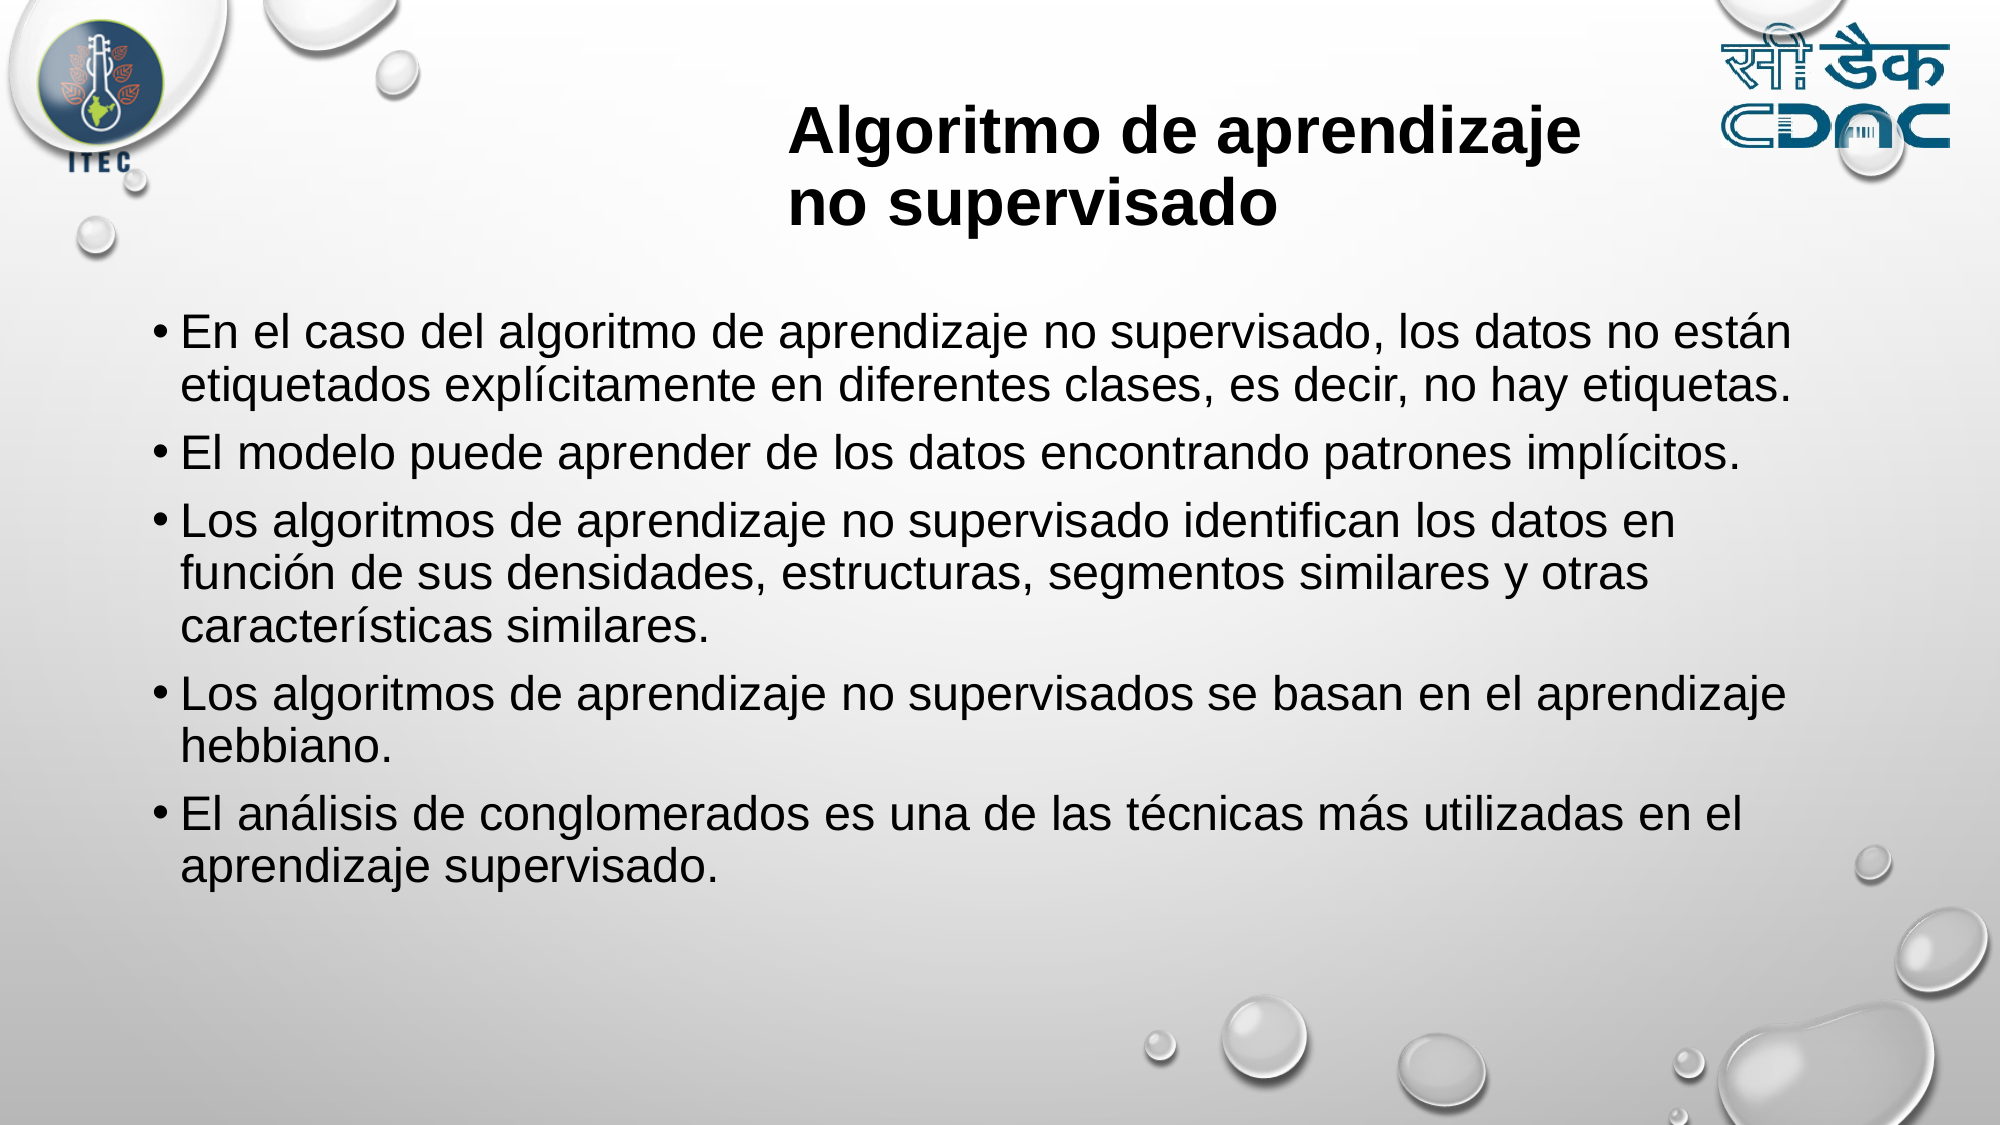

# Algoritmo de aprendizaje no supervisado
En el caso del algoritmo de aprendizaje no supervisado, los datos no están etiquetados explícitamente en diferentes clases, es decir, no hay etiquetas.
El modelo puede aprender de los datos encontrando patrones implícitos.
Los algoritmos de aprendizaje no supervisado identifican los datos en función de sus densidades, estructuras, segmentos similares y otras características similares.
Los algoritmos de aprendizaje no supervisados se basan en el aprendizaje hebbiano.
El análisis de conglomerados es una de las técnicas más utilizadas en el aprendizaje supervisado.